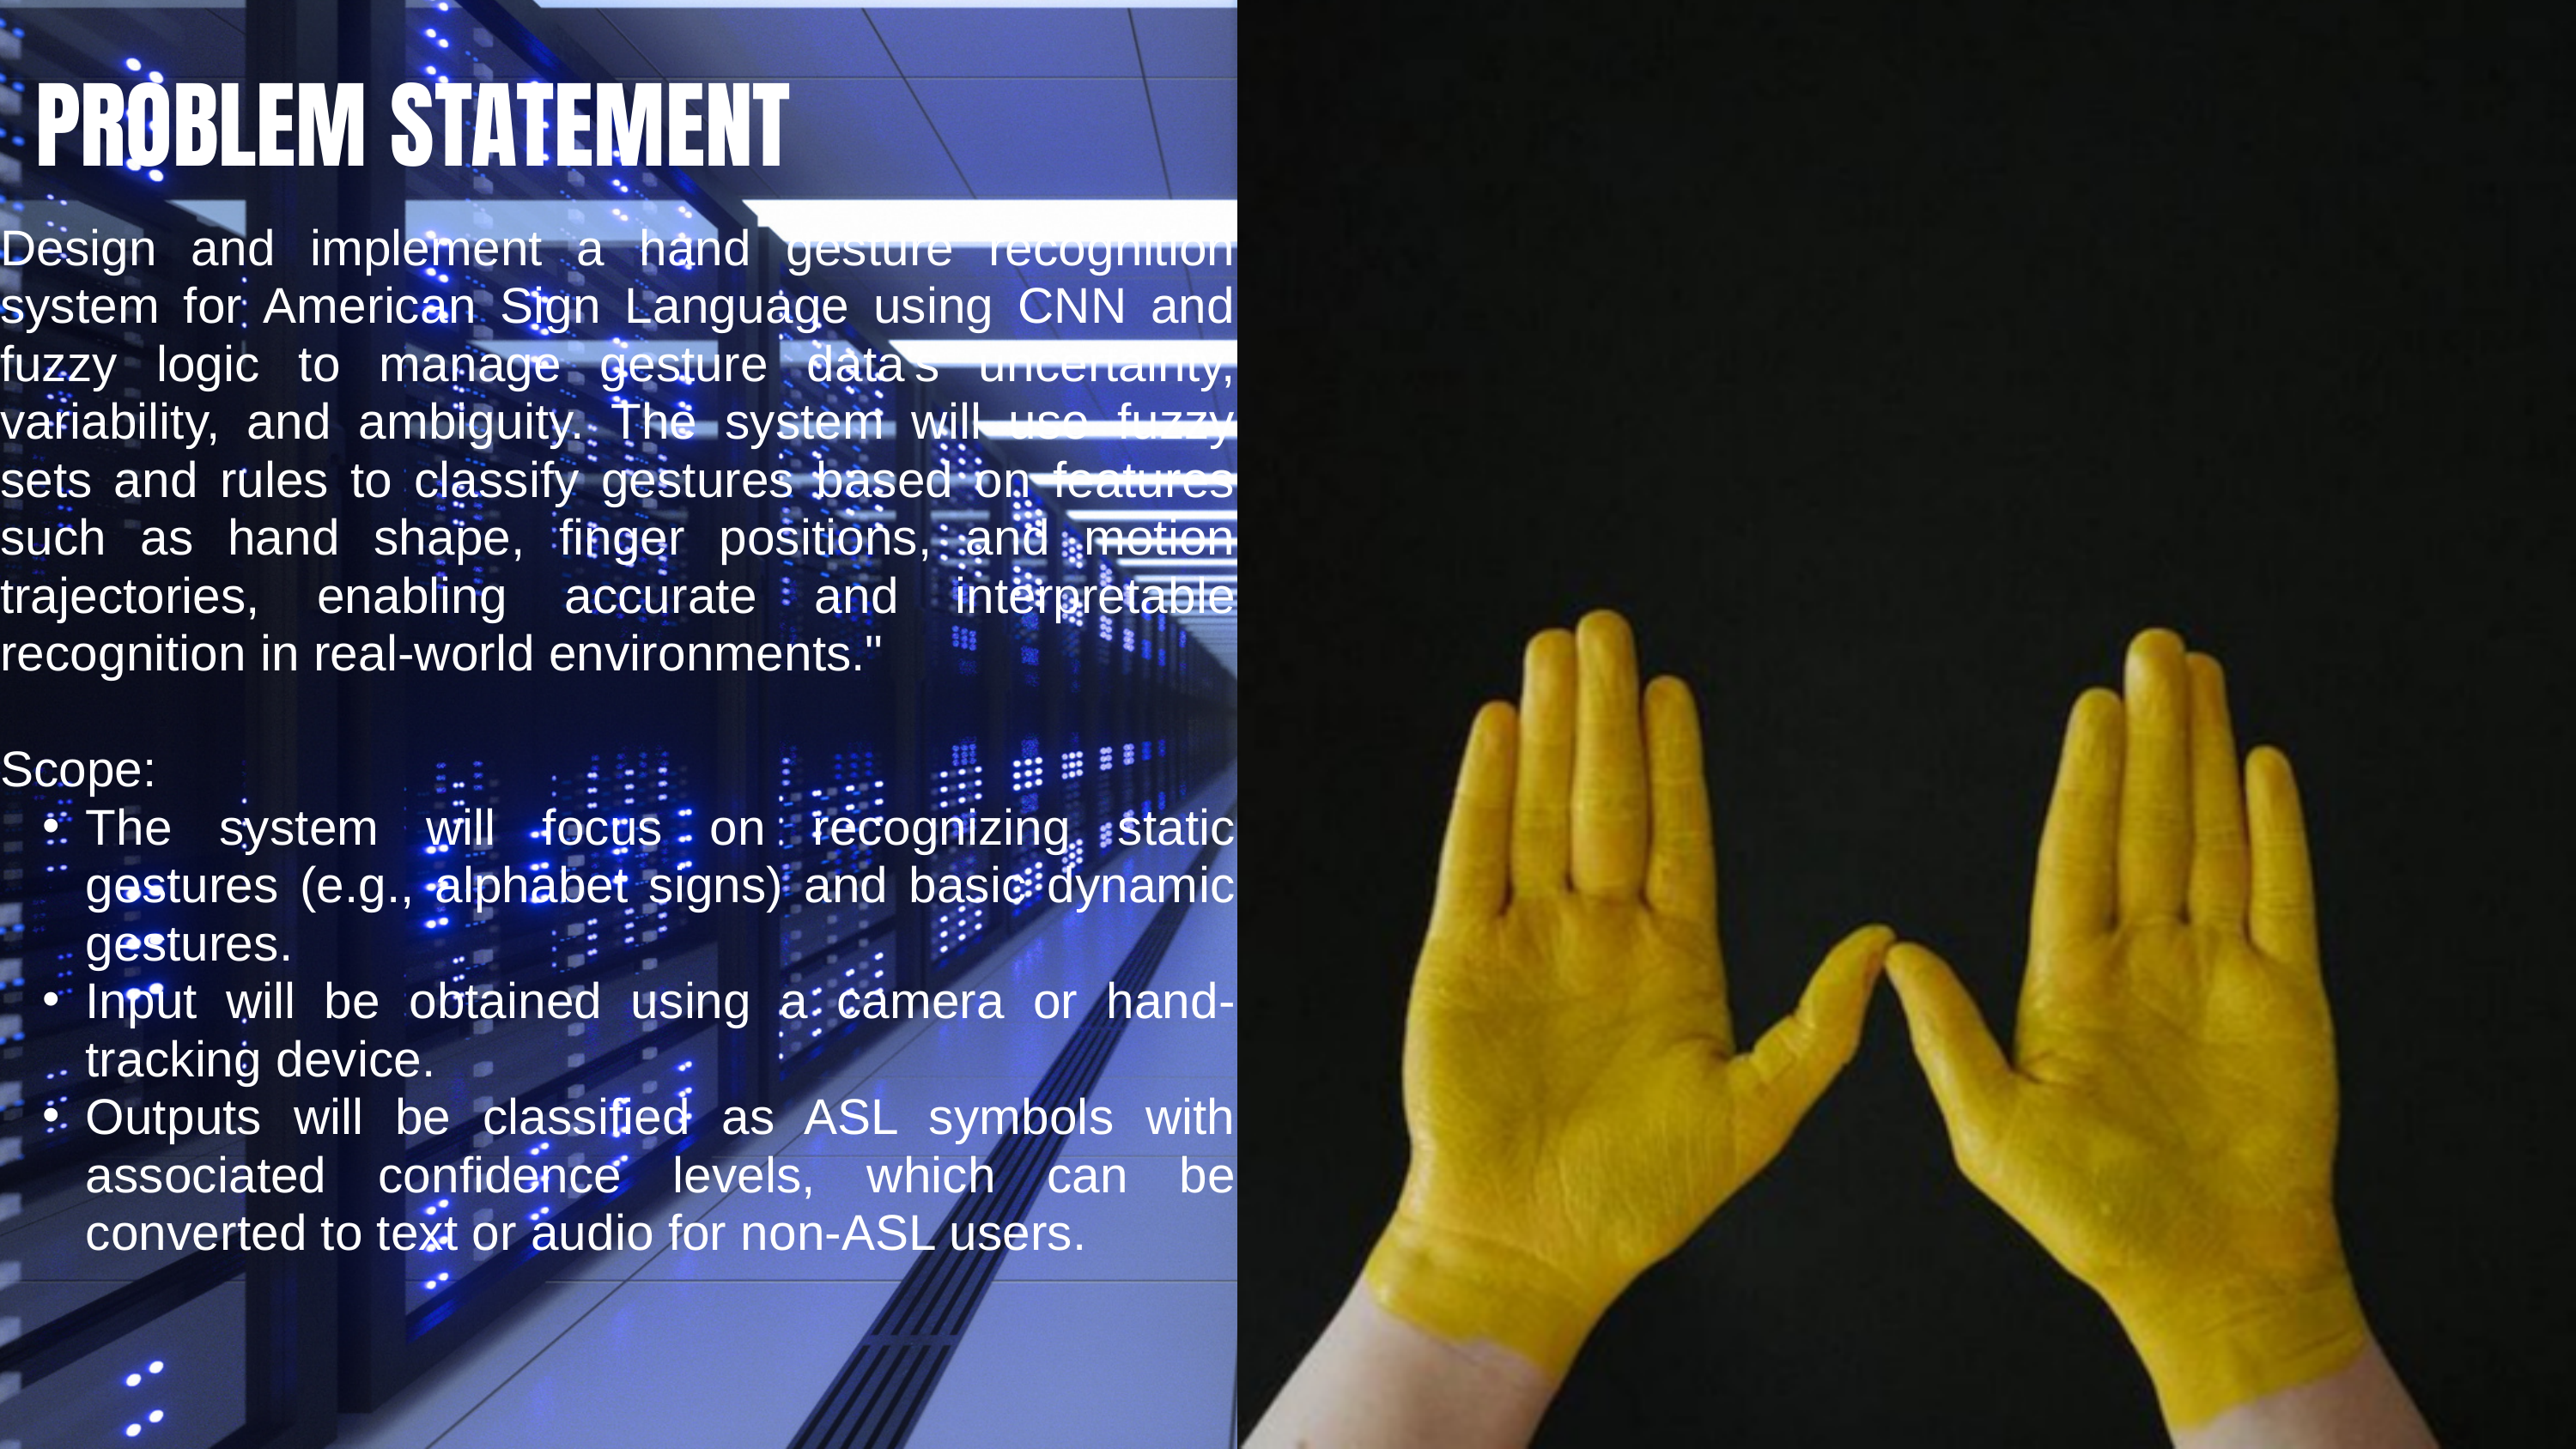

PROBLEM STATEMENT
Design and implement a hand gesture recognition system for American Sign Language using CNN and fuzzy logic to manage gesture data's uncertainty, variability, and ambiguity. The system will use fuzzy sets and rules to classify gestures based on features such as hand shape, finger positions, and motion trajectories, enabling accurate and interpretable recognition in real-world environments."

Scope:
The system will focus on recognizing static gestures (e.g., alphabet signs) and basic dynamic gestures.
Input will be obtained using a camera or hand-tracking device.
Outputs will be classified as ASL symbols with associated confidence levels, which can be converted to text or audio for non-ASL users.